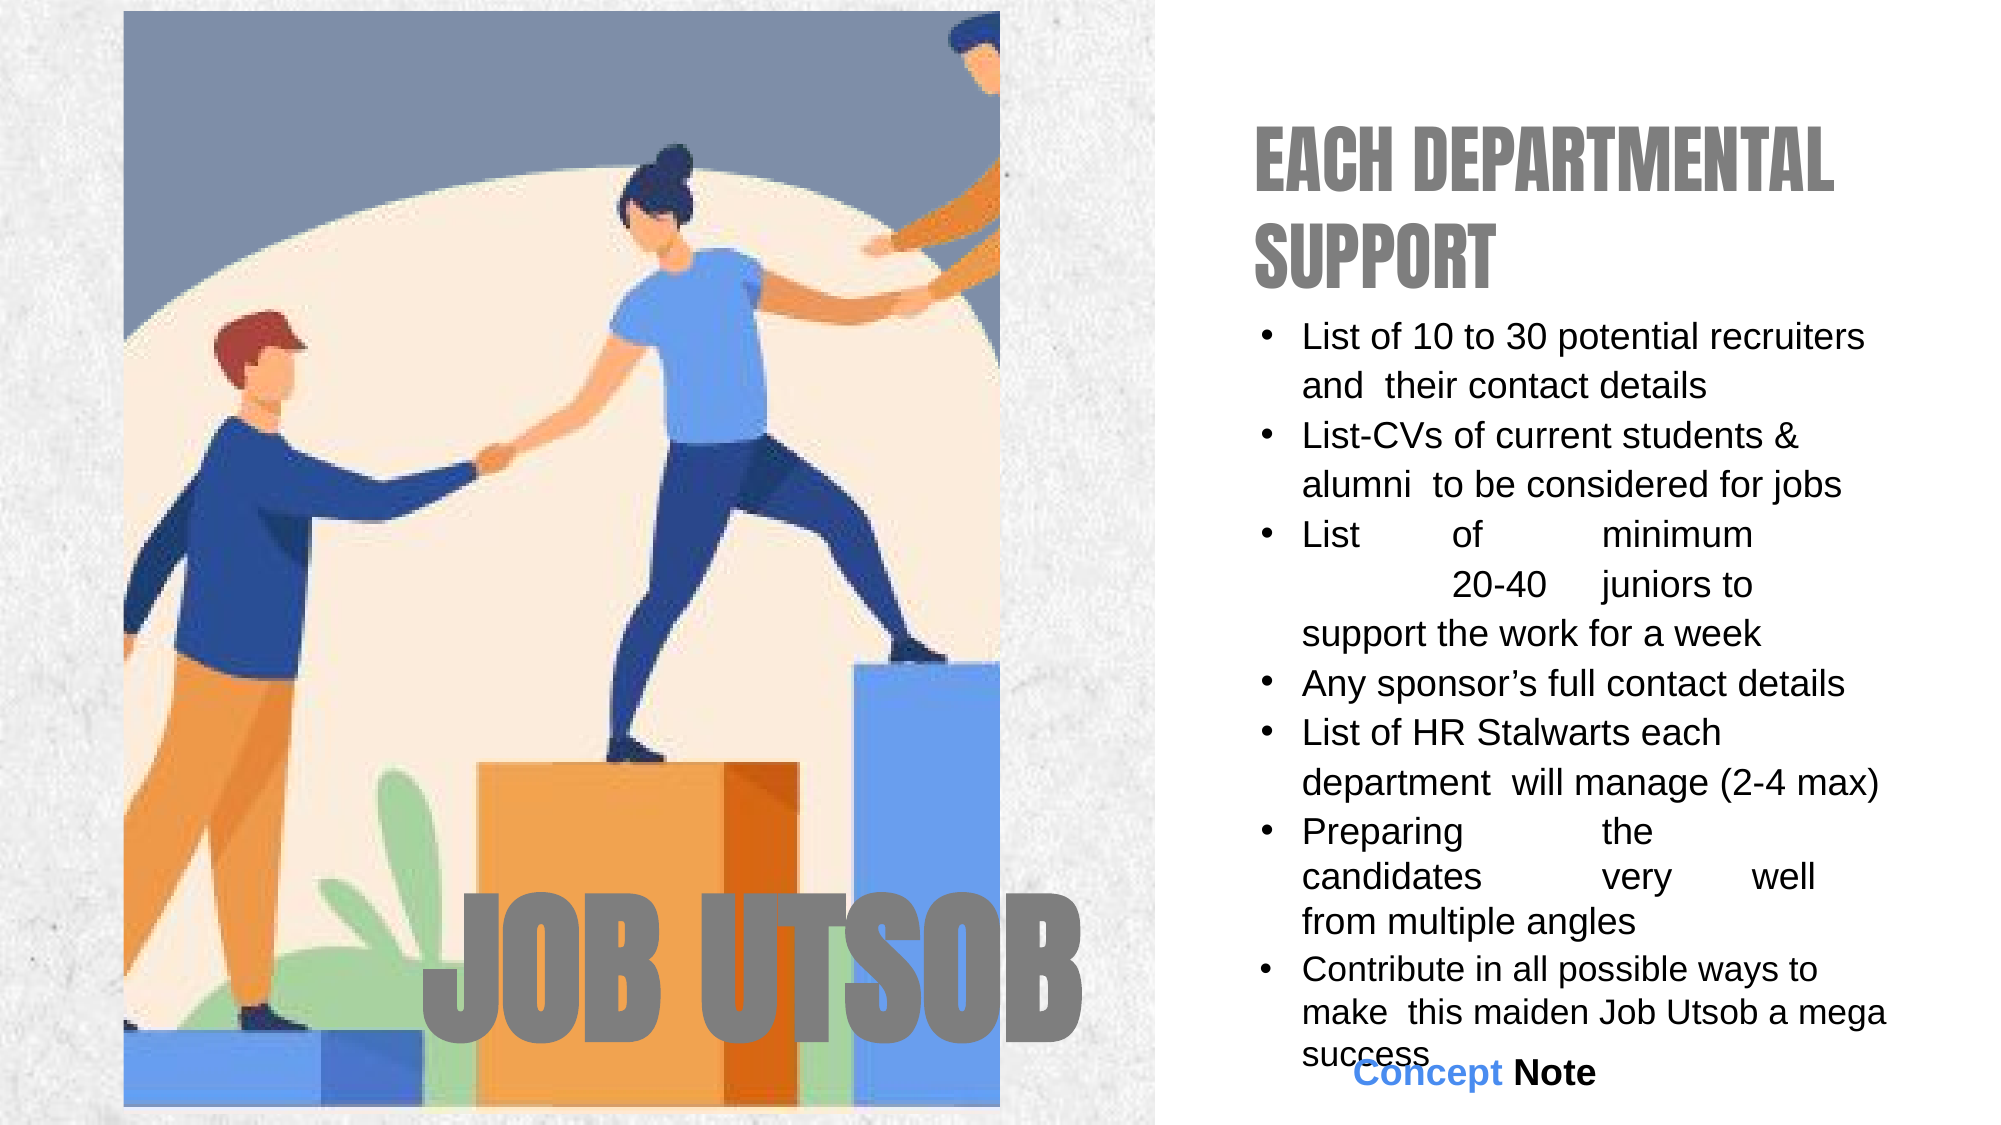

# EACH DEPARTMENTAL  SUPPORT
List of 10 to 30 potential recruiters and  their contact details
List-CVs of current students & alumni  to be considered for jobs
List	of	minimum	20-40	juniors to  support the work for a week
Any sponsor’s full contact details
List of HR Stalwarts each department  will manage (2-4 max)
Preparing	the	candidates	very	well from multiple angles
Contribute in all possible ways to make  this maiden Job Utsob a mega success
JOB UTSOB
Concept Note